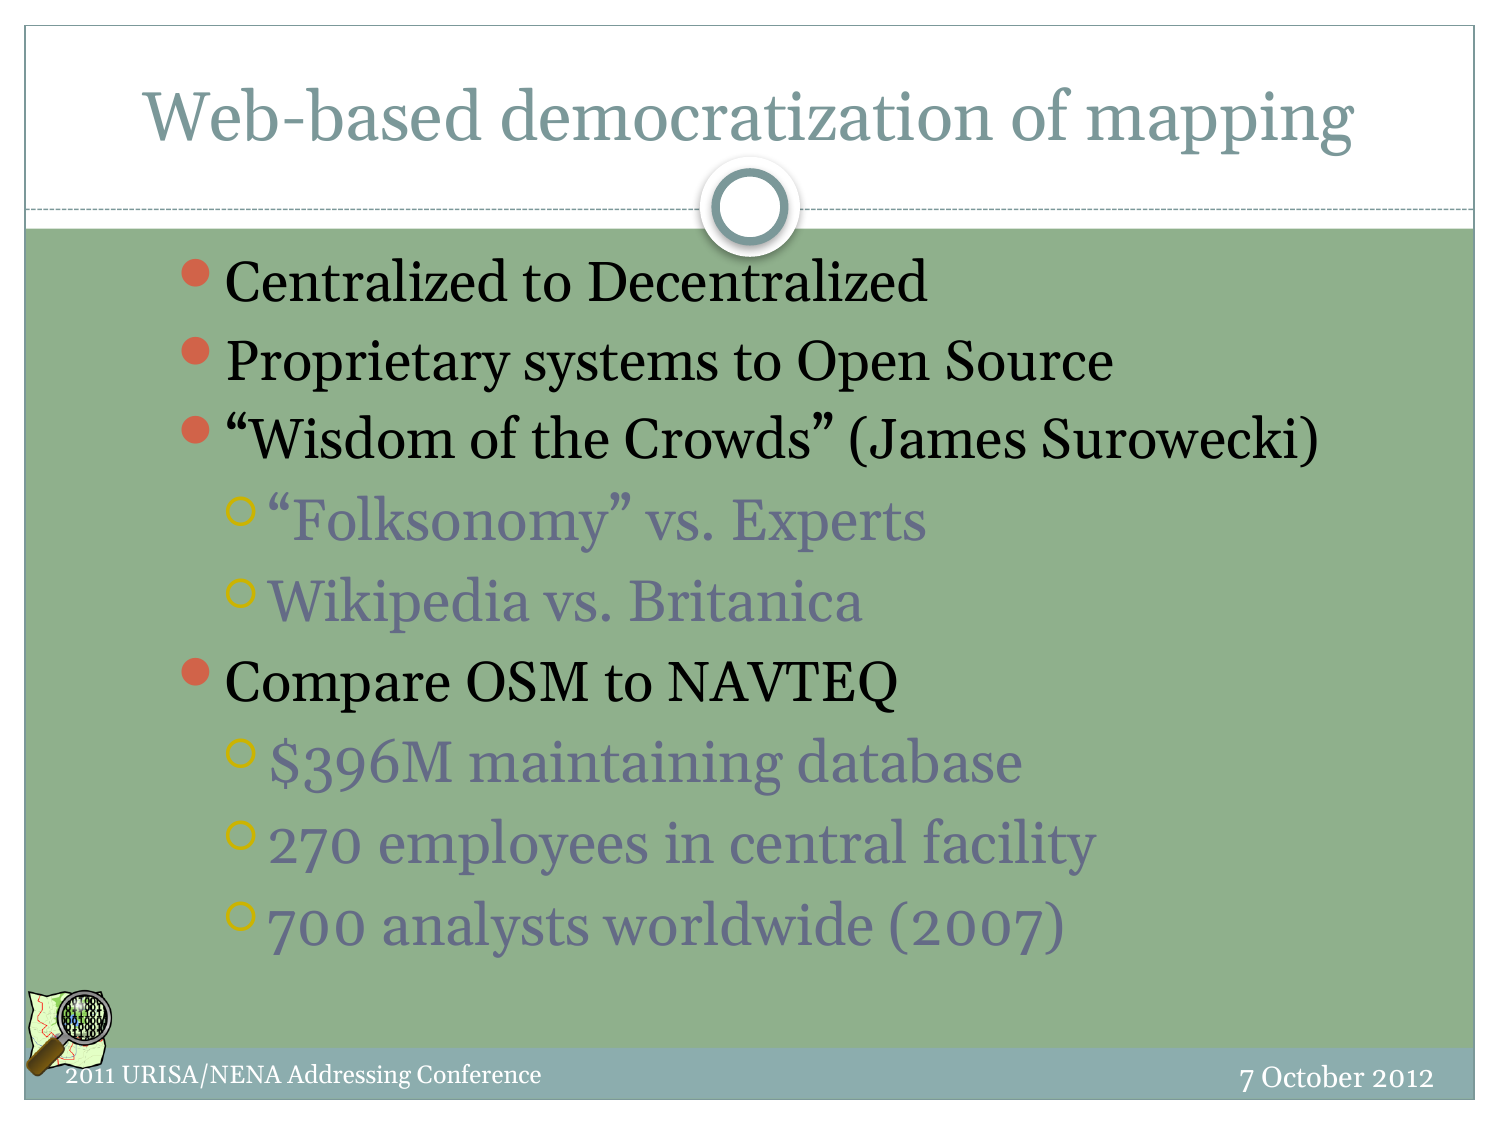

# Web-based democratization of mapping
Centralized to Decentralized
Proprietary systems to Open Source
“Wisdom of the Crowds” (James Surowecki)
“Folksonomy” vs. Experts
Wikipedia vs. Britanica
Compare OSM to NAVTEQ
$396M maintaining database
270 employees in central facility
700 analysts worldwide (2007)

7 October 2012
2011 URISA/NENA Addressing Conference